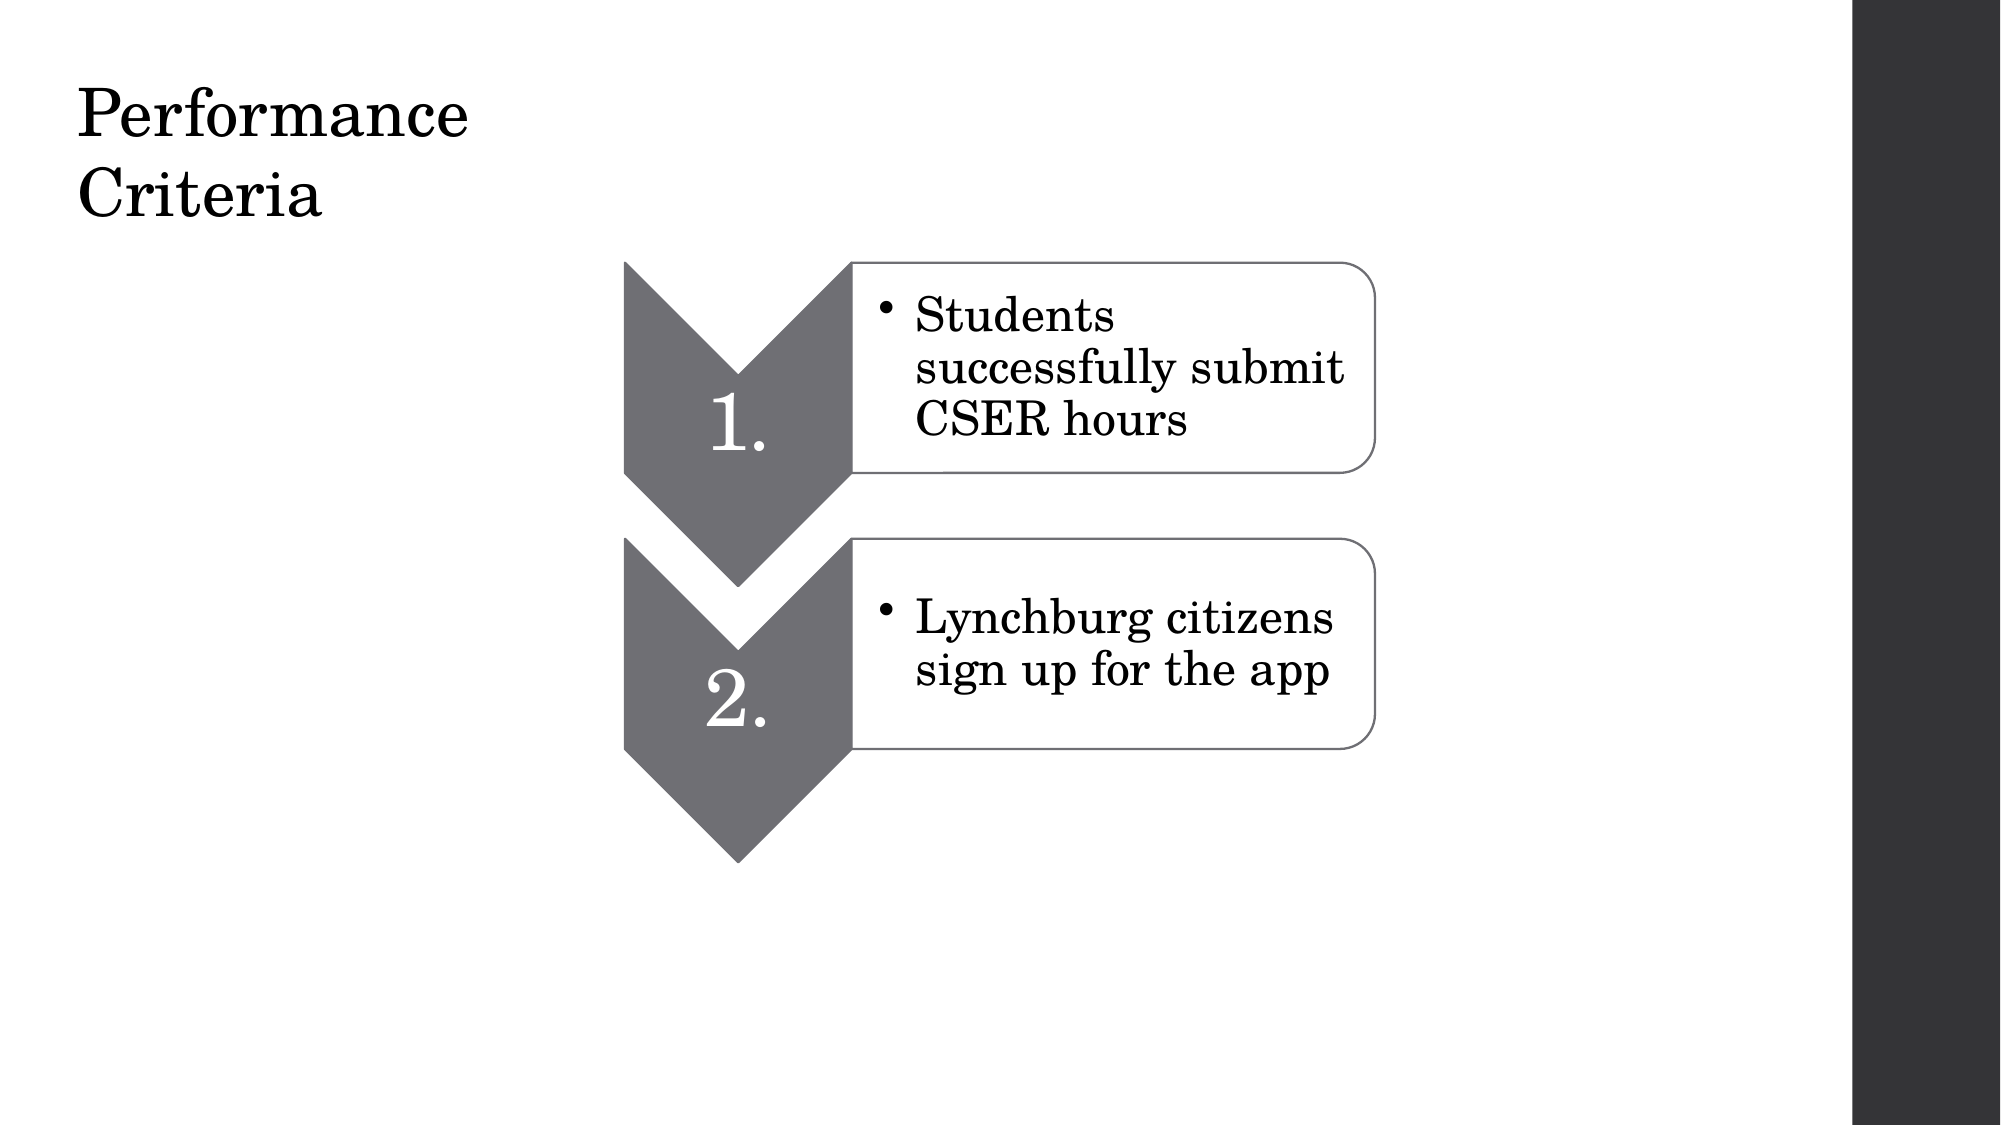

Performance Criteria
1.
Students successfully submit CSER hours
2.
Lynchburg citizens sign up for the app